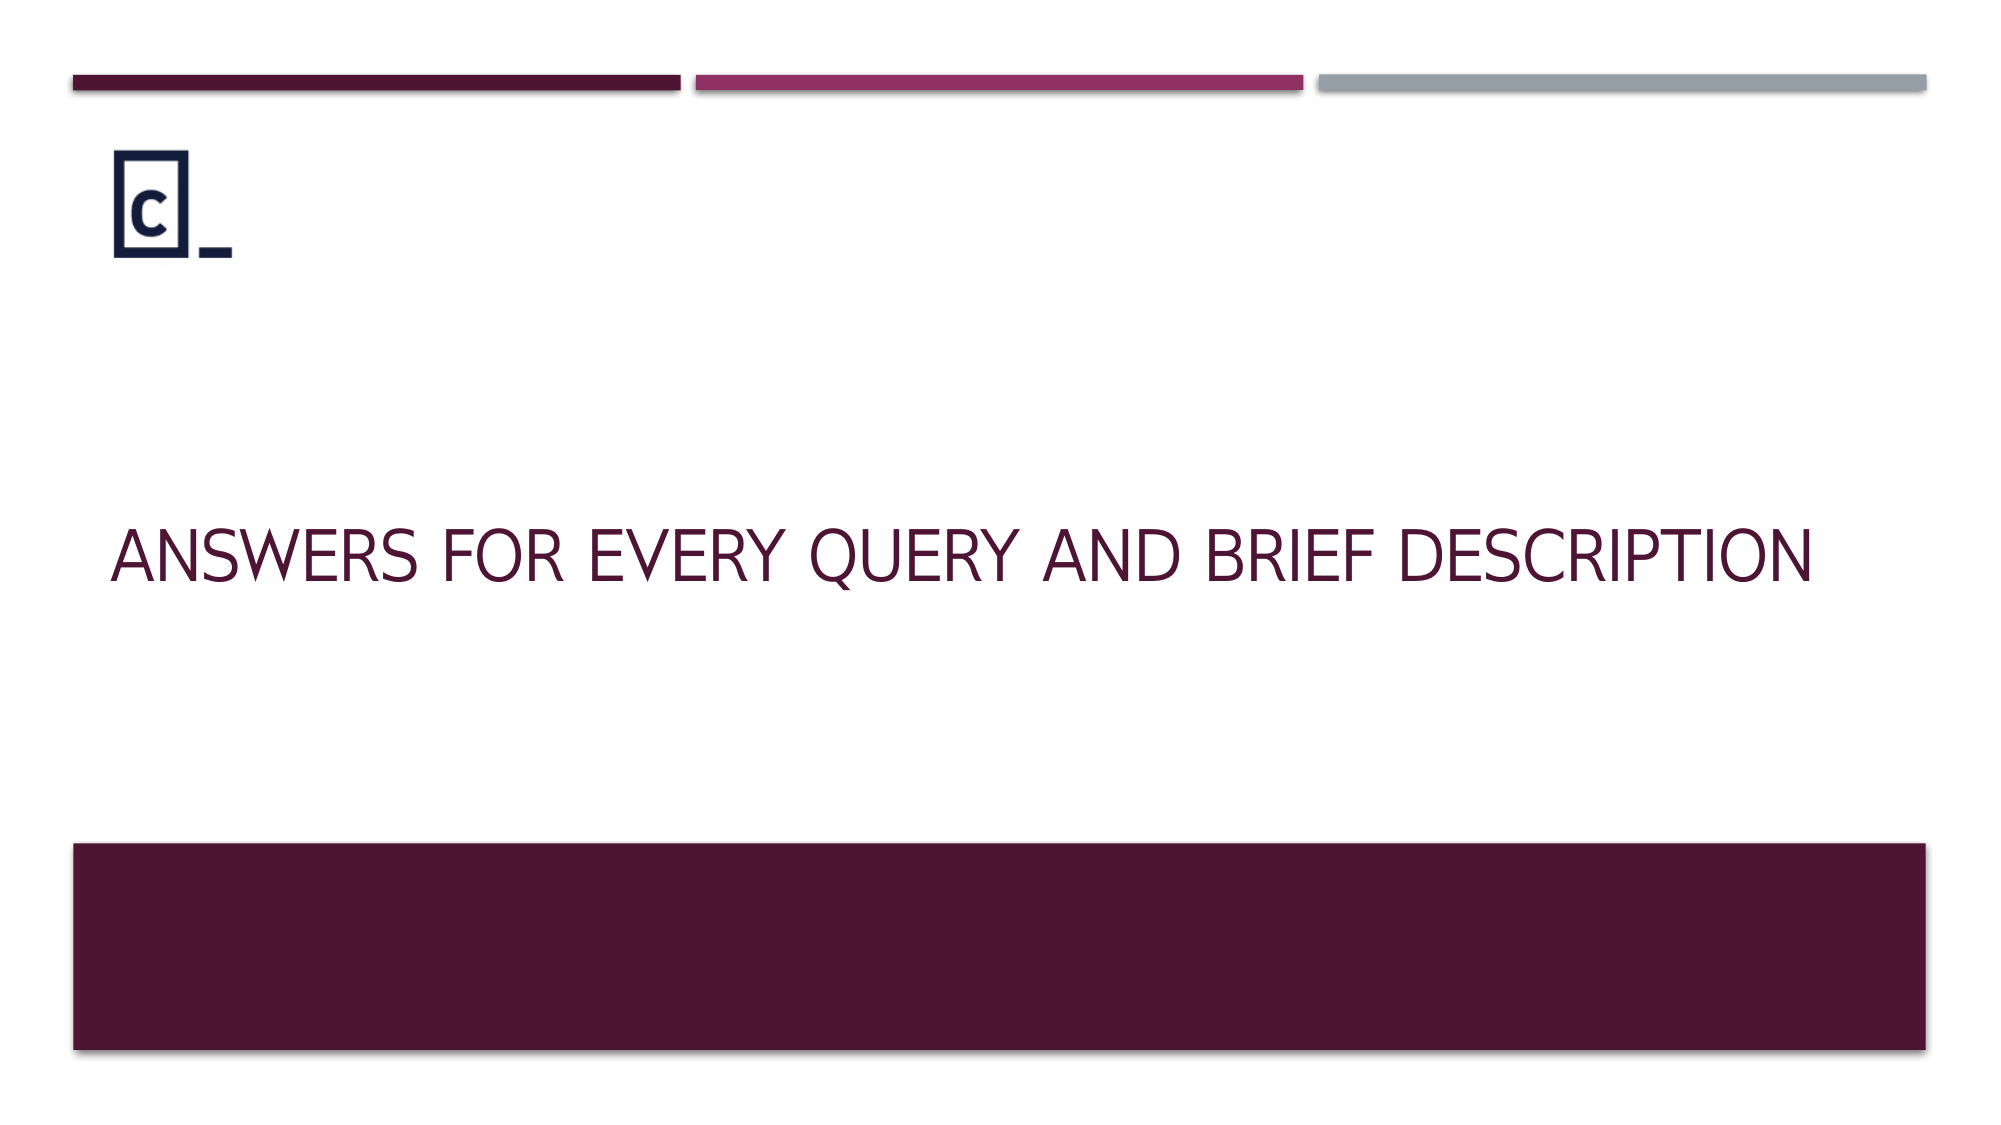

# Answers for every query and brief description